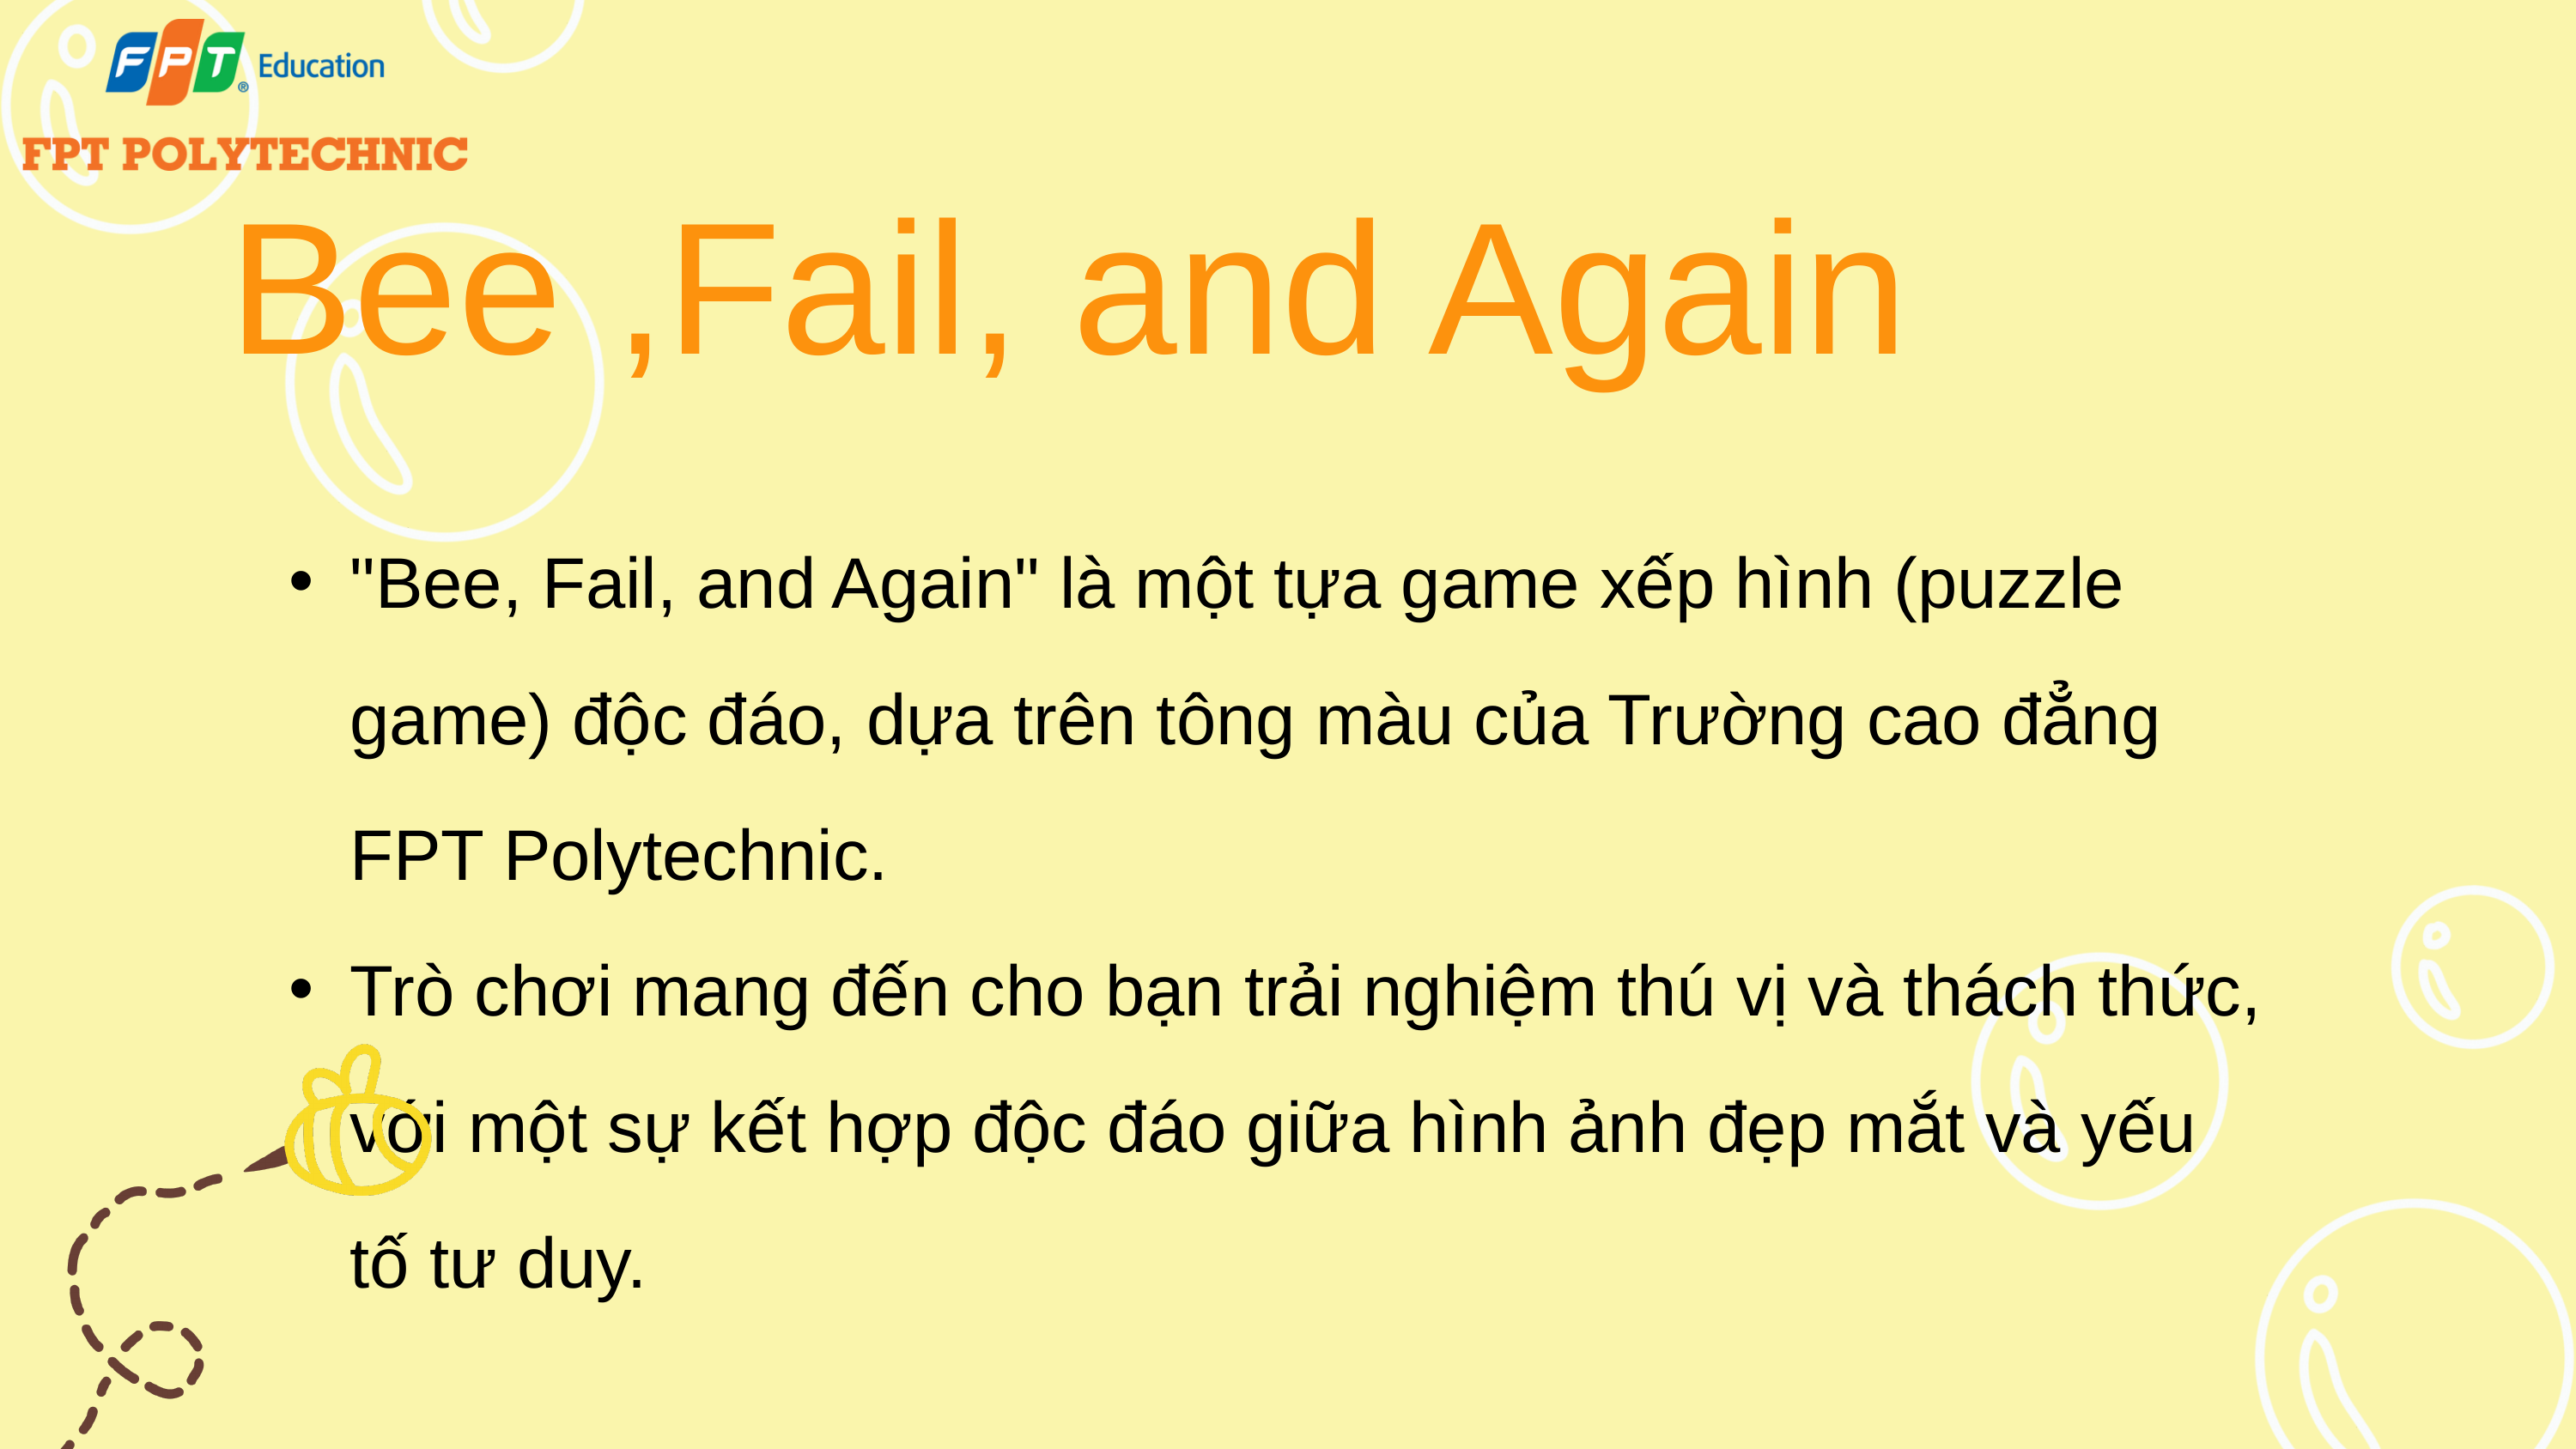

Bee ,Fail, and Again
"Bee, Fail, and Again" là một tựa game xếp hình (puzzle game) độc đáo, dựa trên tông màu của Trường cao đẳng FPT Polytechnic.
Trò chơi mang đến cho bạn trải nghiệm thú vị và thách thức, với một sự kết hợp độc đáo giữa hình ảnh đẹp mắt và yếu tố tư duy.